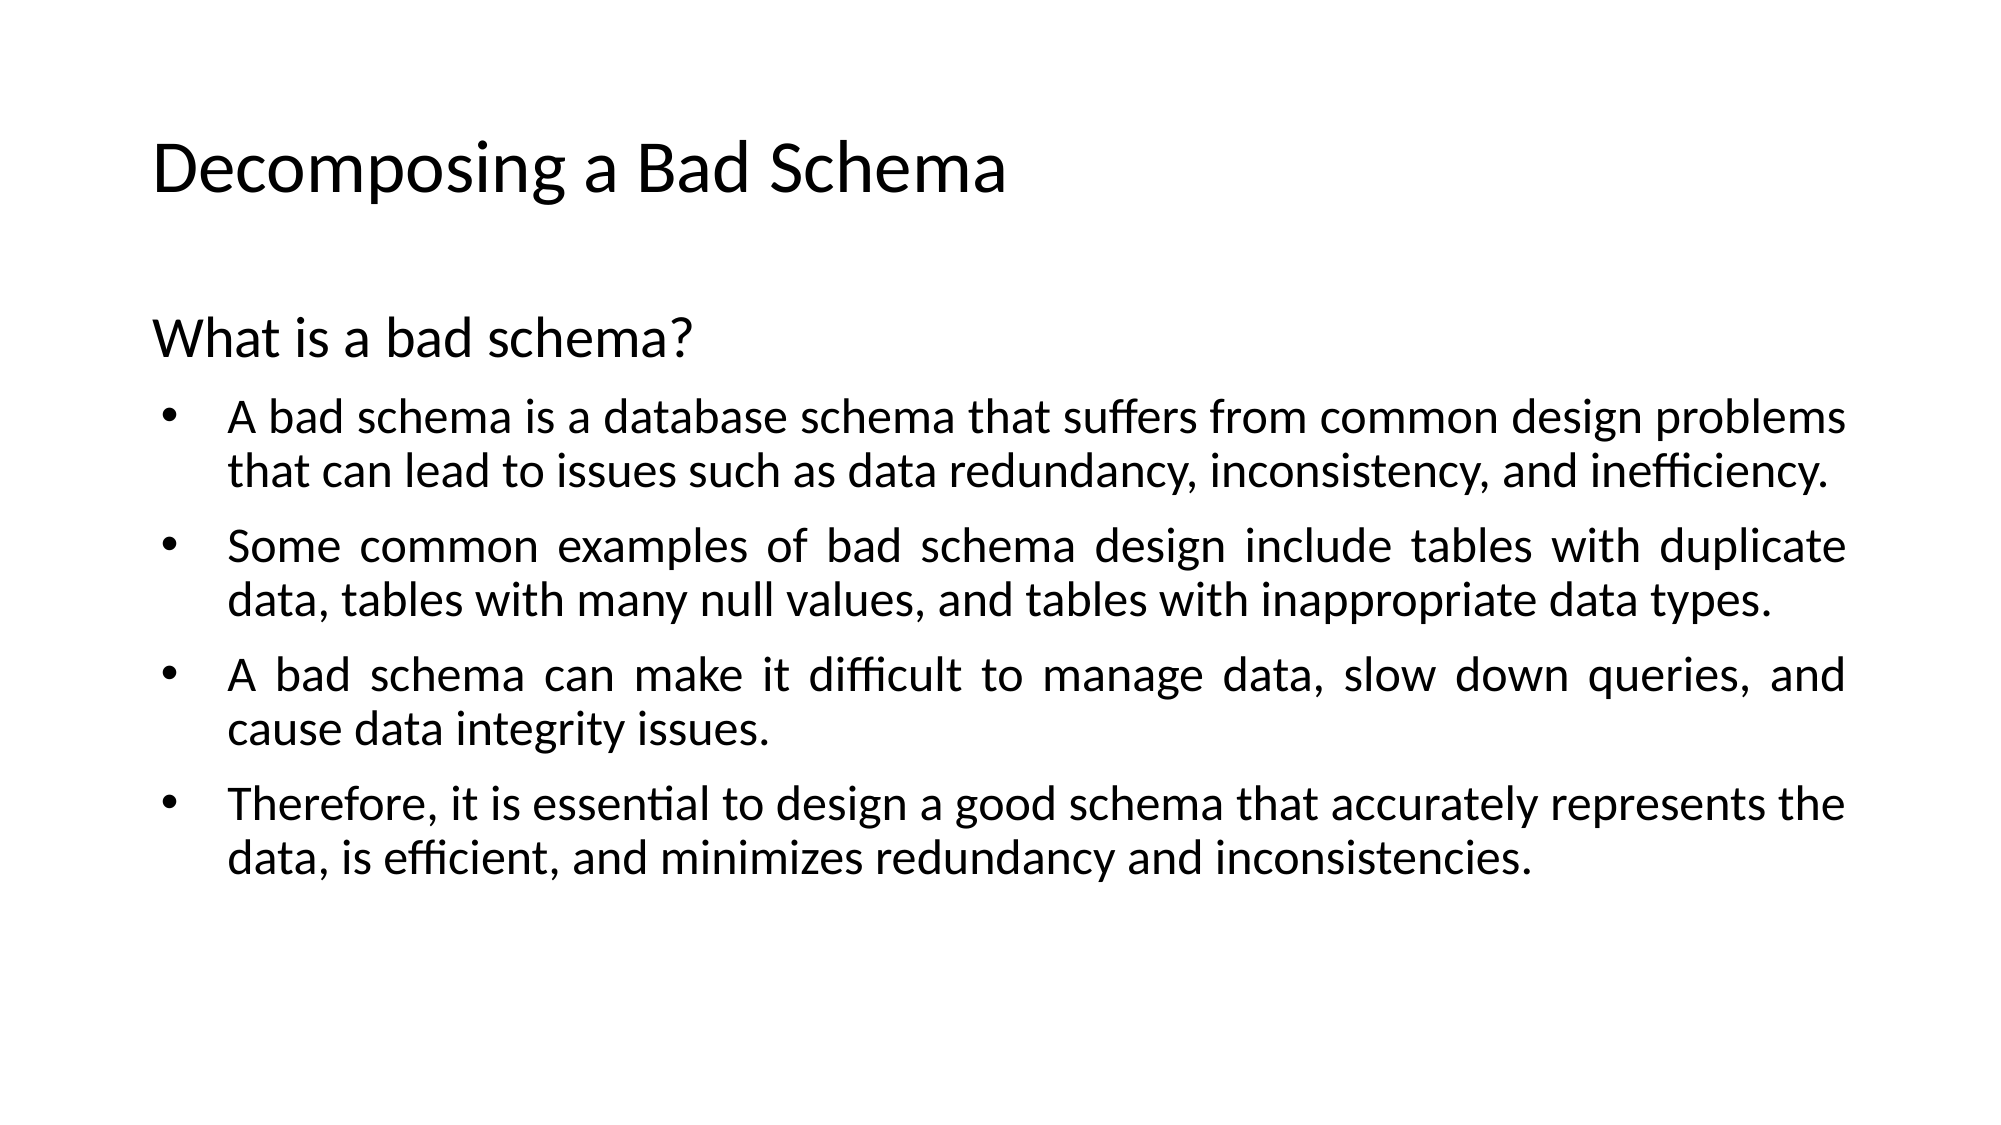

# Decomposing a Bad Schema
What is a bad schema?
A bad schema is a database schema that suffers from common design problems that can lead to issues such as data redundancy, inconsistency, and inefficiency.
Some common examples of bad schema design include tables with duplicate data, tables with many null values, and tables with inappropriate data types.
A bad schema can make it difficult to manage data, slow down queries, and cause data integrity issues.
Therefore, it is essential to design a good schema that accurately represents the data, is efficient, and minimizes redundancy and inconsistencies.